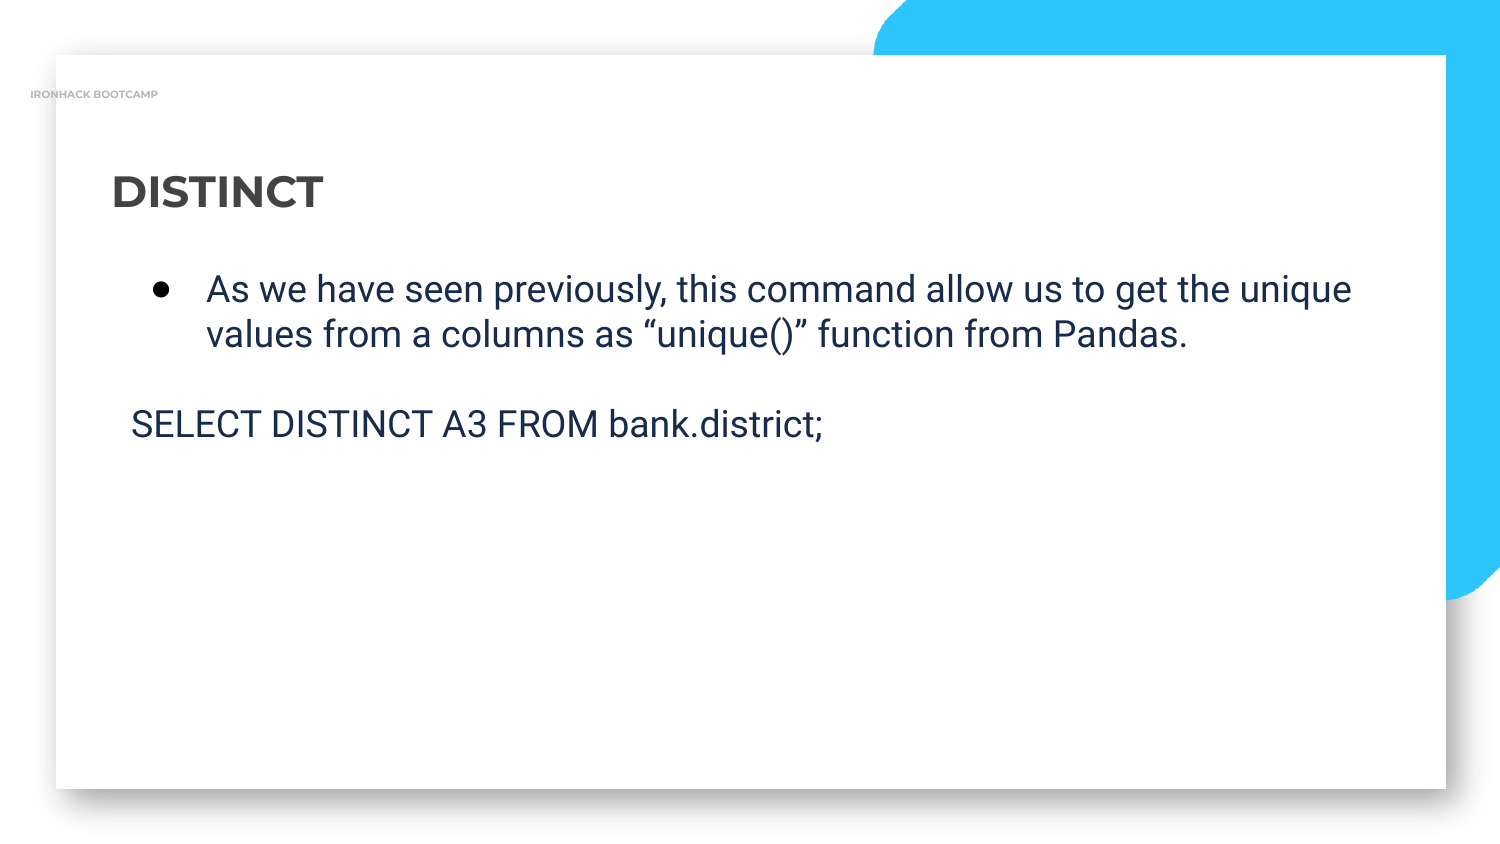

IRONHACK BOOTCAMP
DISTINCT
As we have seen previously, this command allow us to get the unique values from a columns as “unique()” function from Pandas.

SELECT DISTINCT A3 FROM bank.district;